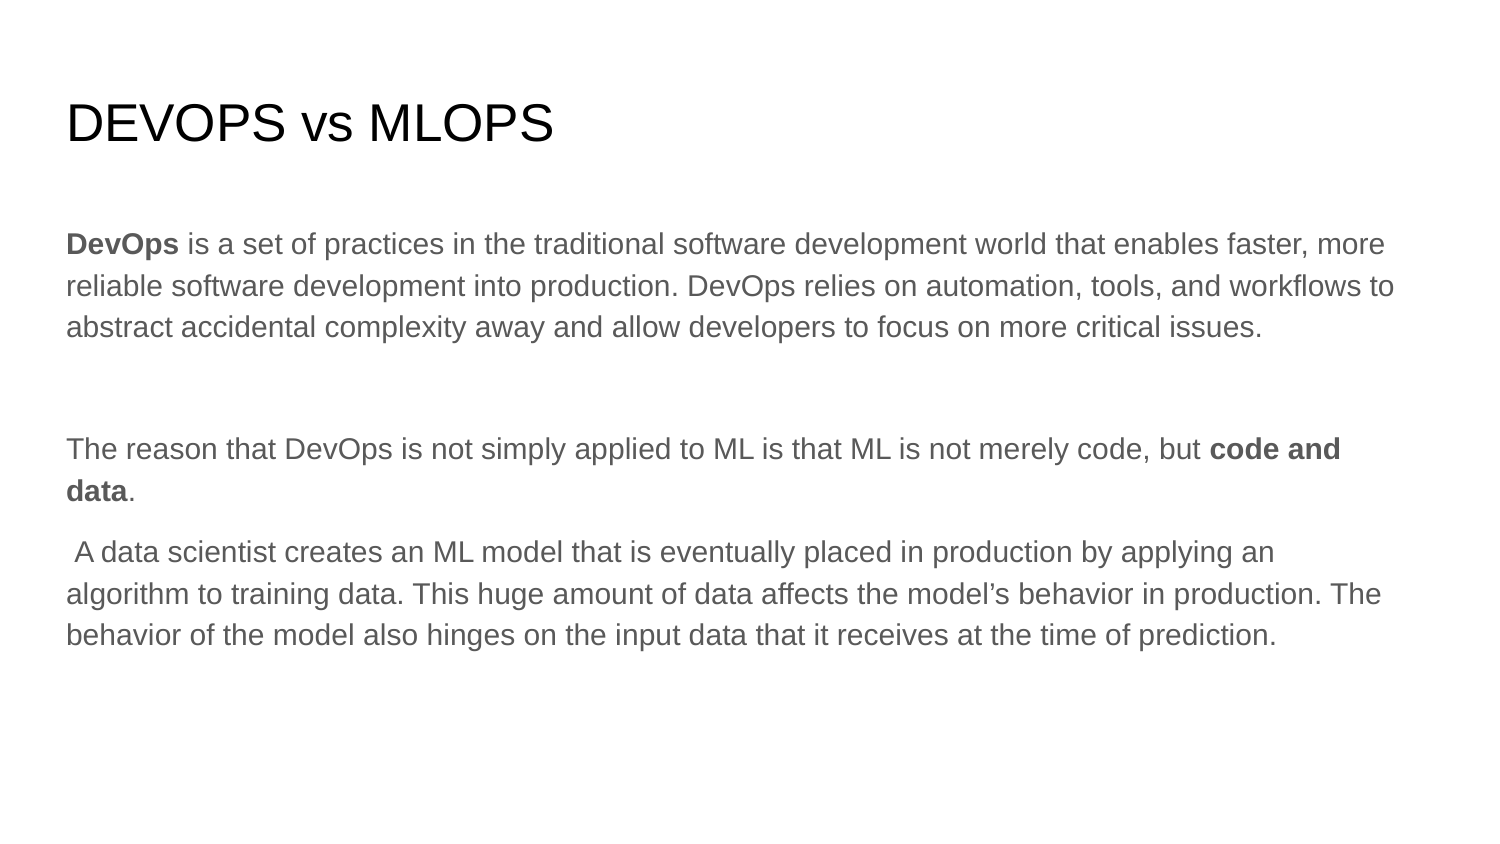

# DEVOPS vs MLOPS
DevOps is a set of practices in the traditional software development world that enables faster, more reliable software development into production. DevOps relies on automation, tools, and workflows to abstract accidental complexity away and allow developers to focus on more critical issues.

The reason that DevOps is not simply applied to ML is that ML is not merely code, but code and data.
 A data scientist creates an ML model that is eventually placed in production by applying an algorithm to training data. This huge amount of data affects the model’s behavior in production. The behavior of the model also hinges on the input data that it receives at the time of prediction.